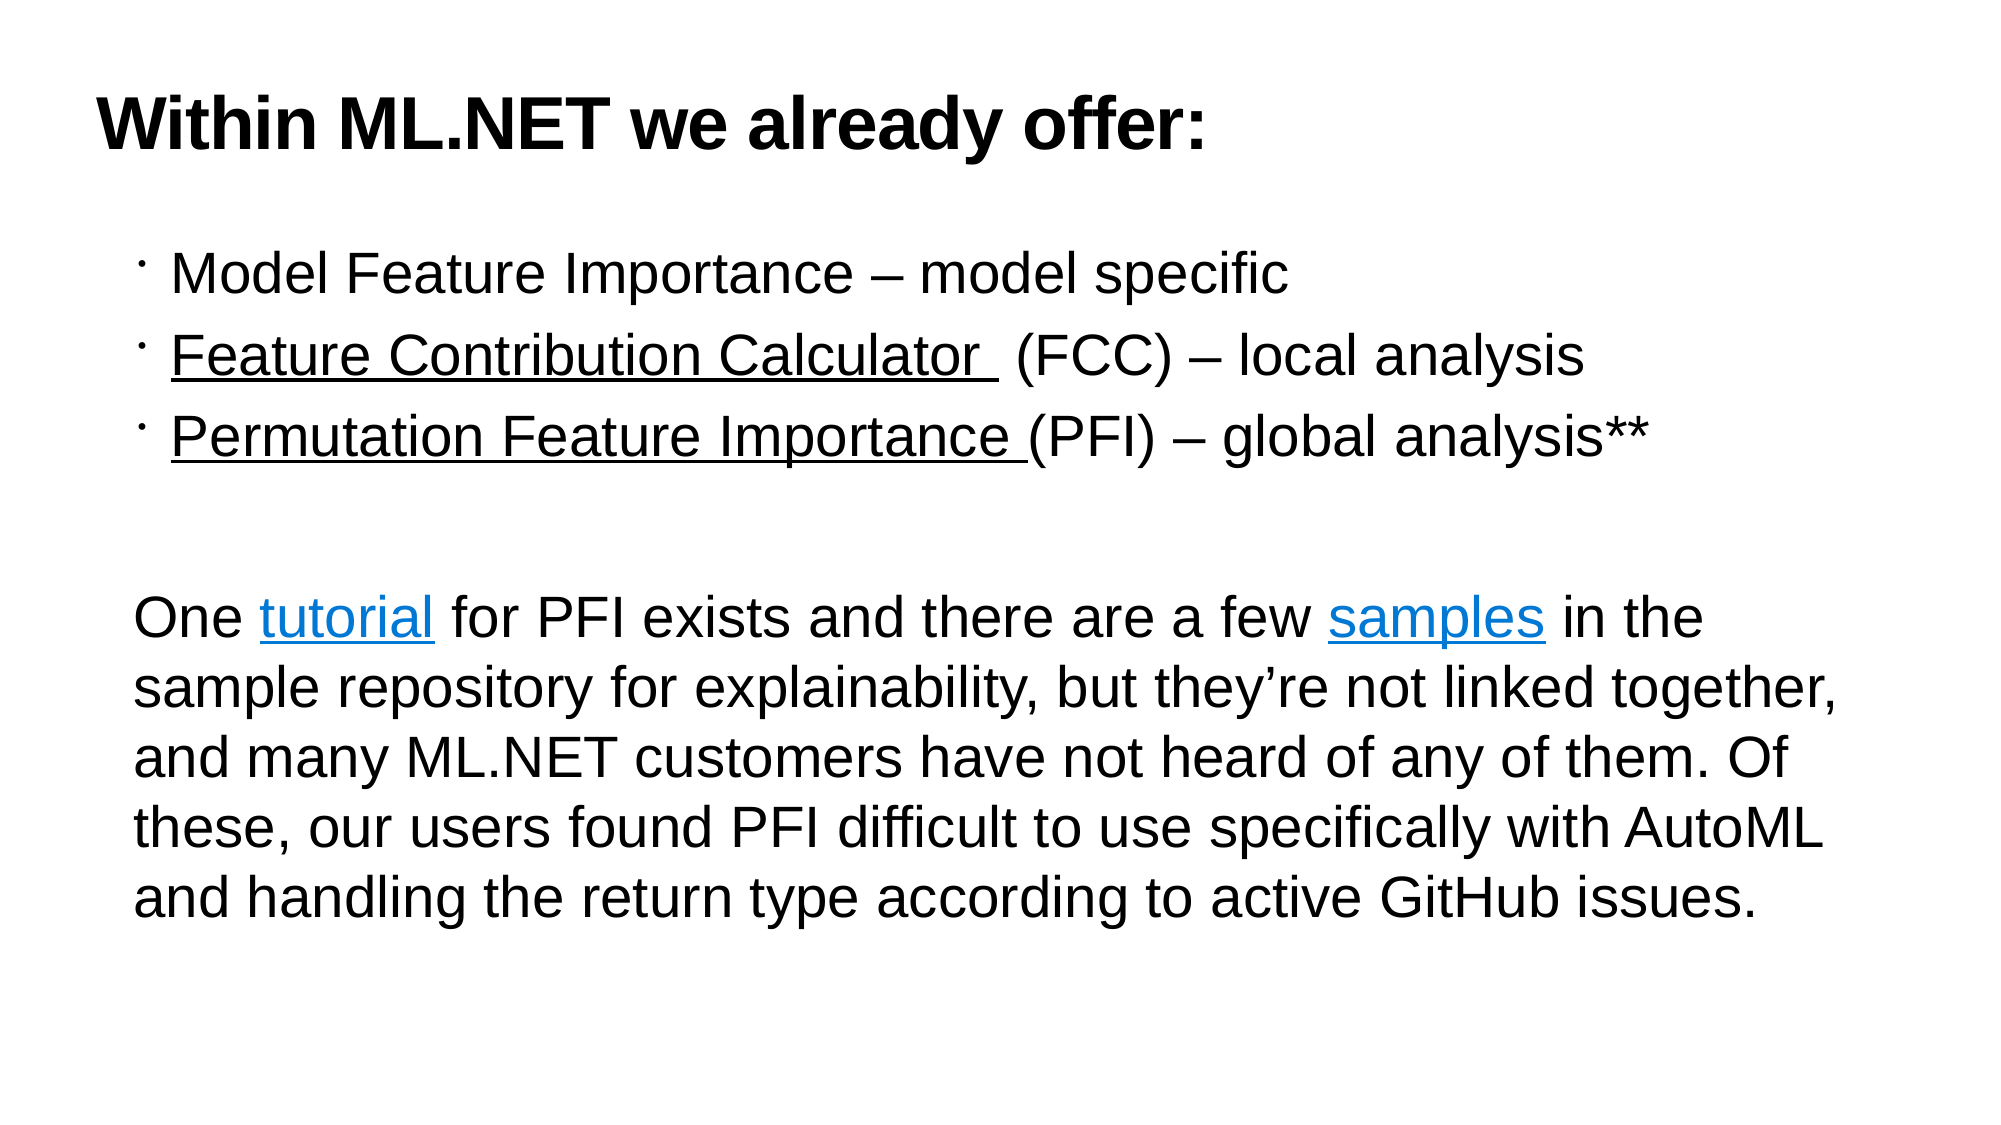

# Within ML.NET we already offer:
Model Feature Importance – model specific
Feature Contribution Calculator  (FCC) – local analysis
Permutation Feature Importance (PFI) – global analysis**

One tutorial for PFI exists and there are a few samples in the sample repository for explainability, but they’re not linked together, and many ML.NET customers have not heard of any of them. Of these, our users found PFI difficult to use specifically with AutoML and handling the return type according to active GitHub issues.